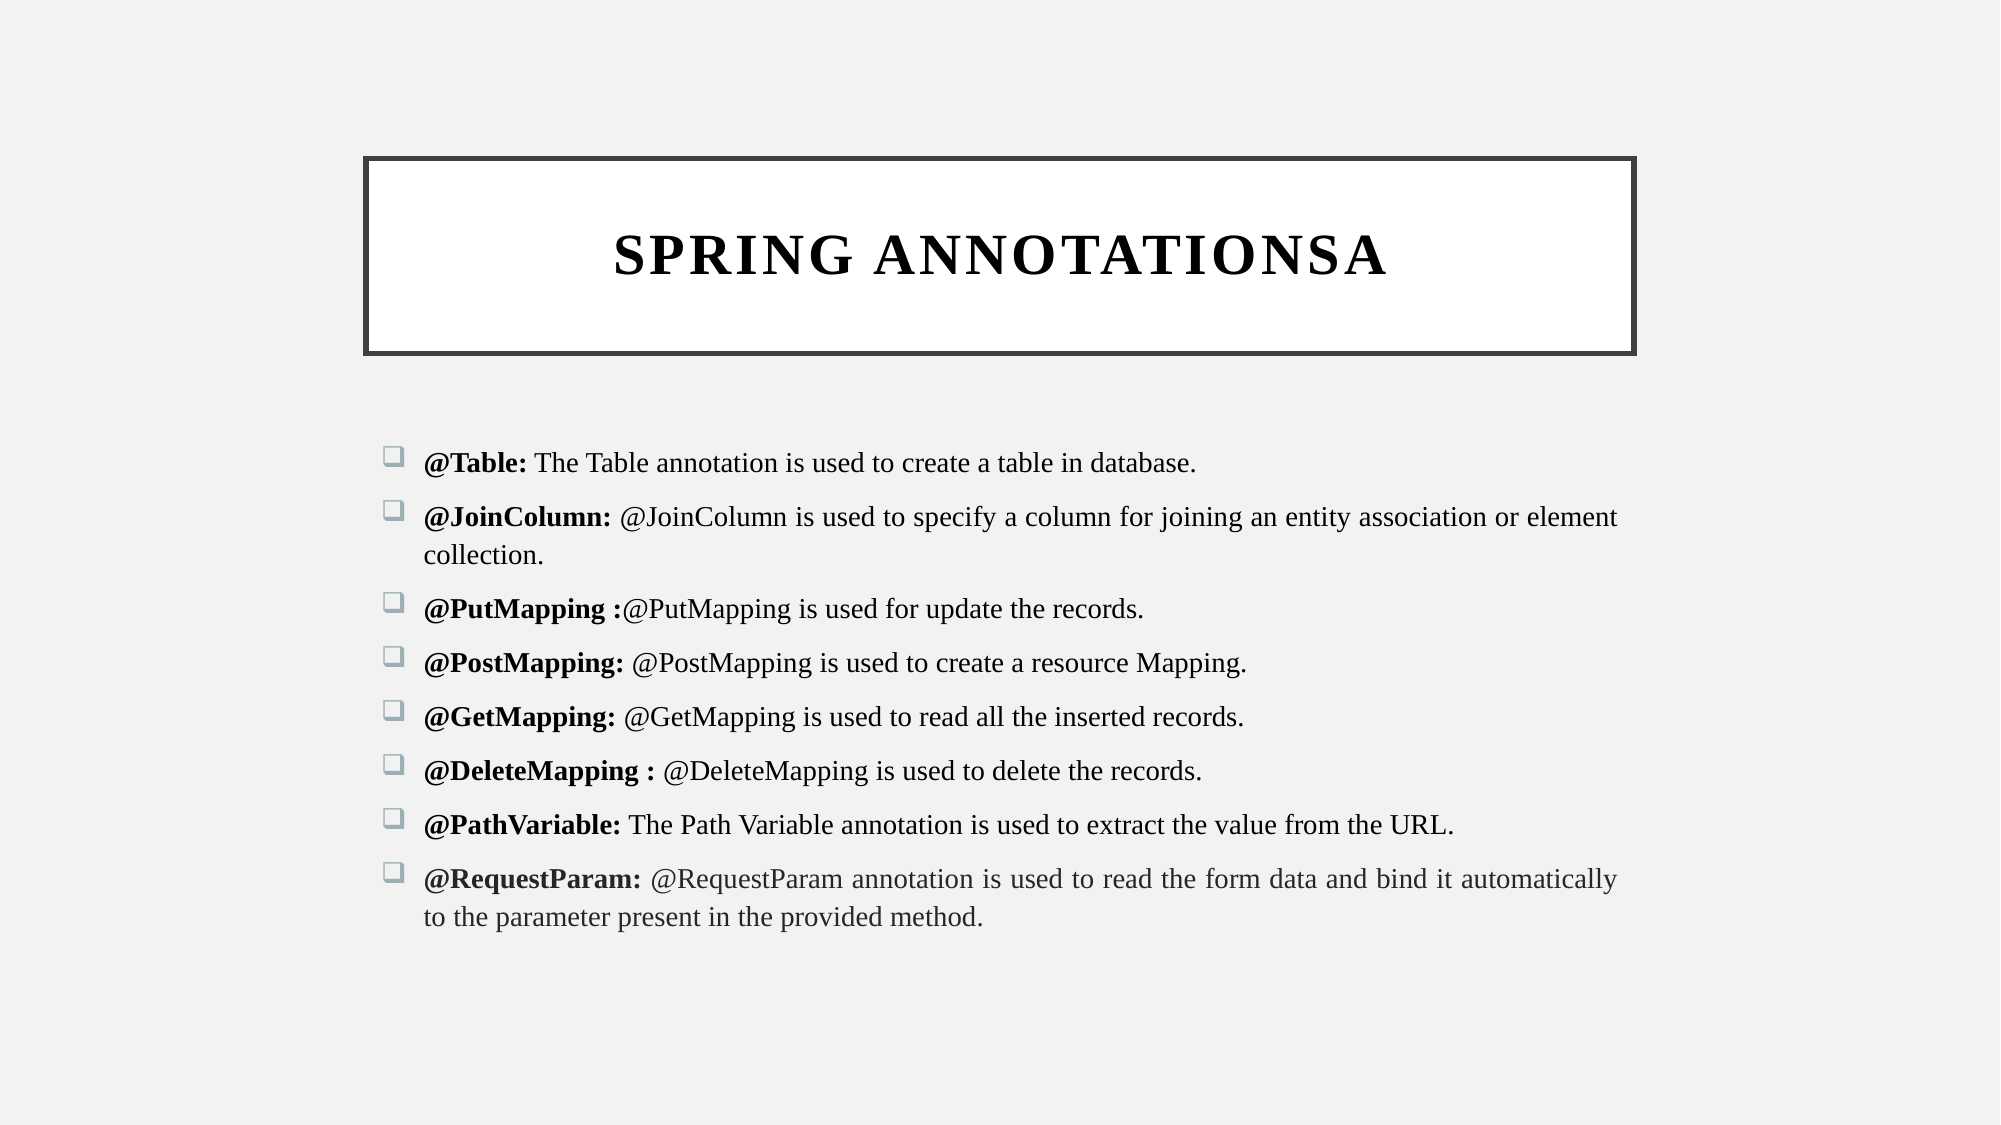

# SPRING ANNOTATIONSa
@Table: The Table annotation is used to create a table in database.
@JoinColumn: @JoinColumn is used to specify a column for joining an entity association or element collection.
@PutMapping :@PutMapping is used for update the records.
@PostMapping: @PostMapping is used to create a resource Mapping.
@GetMapping: @GetMapping is used to read all the inserted records.
@DeleteMapping : @DeleteMapping is used to delete the records.
@PathVariable: The Path Variable annotation is used to extract the value from the URL.
@RequestParam: @RequestParam annotation is used to read the form data and bind it automatically to the parameter present in the provided method.